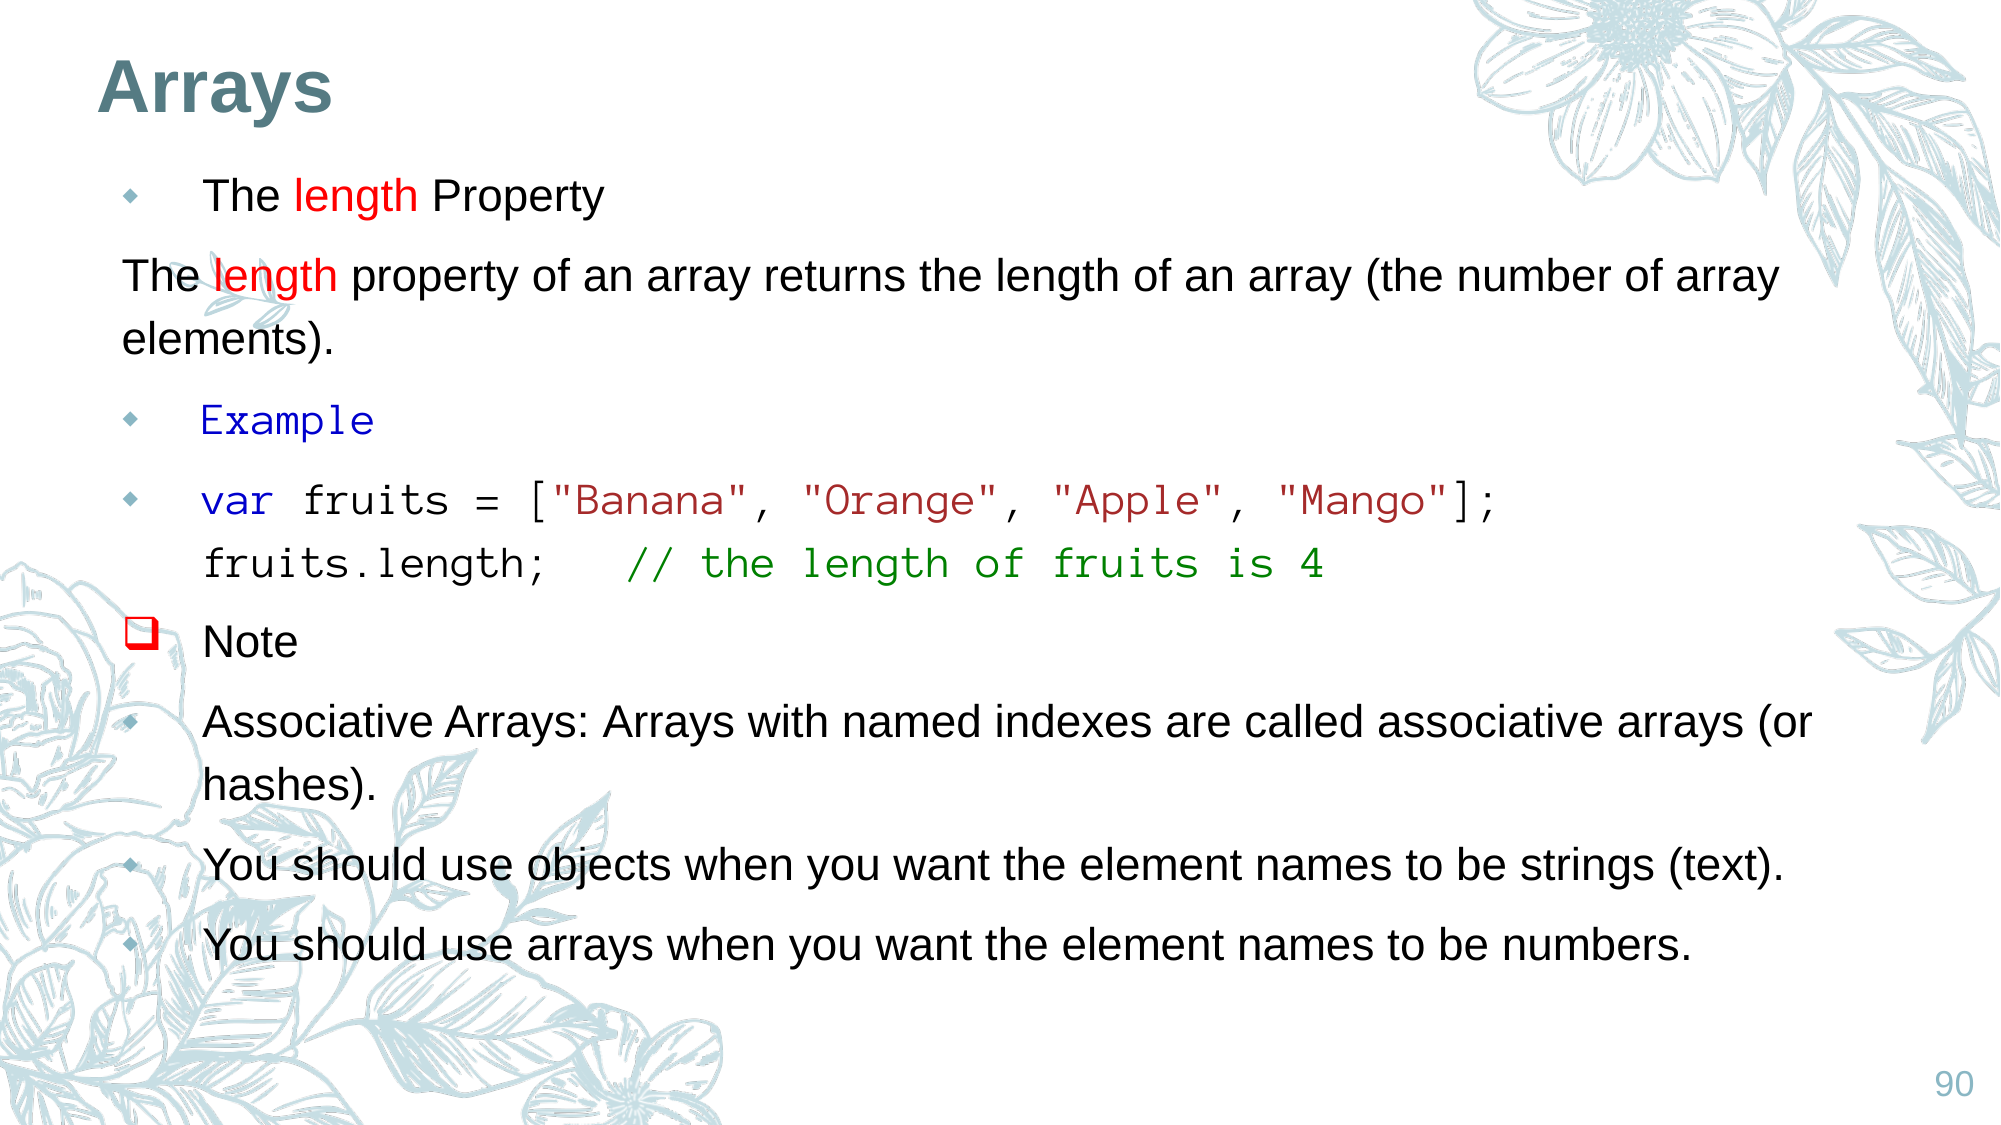

# Arrays
The length Property
The length property of an array returns the length of an array (the number of array elements).
Example
var fruits = ["Banana", "Orange", "Apple", "Mango"];
fruits.length;   // the length of fruits is 4
Note
Associative Arrays: Arrays with named indexes are called associative arrays (or hashes).
You should use objects when you want the element names to be strings (text).
You should use arrays when you want the element names to be numbers.

90